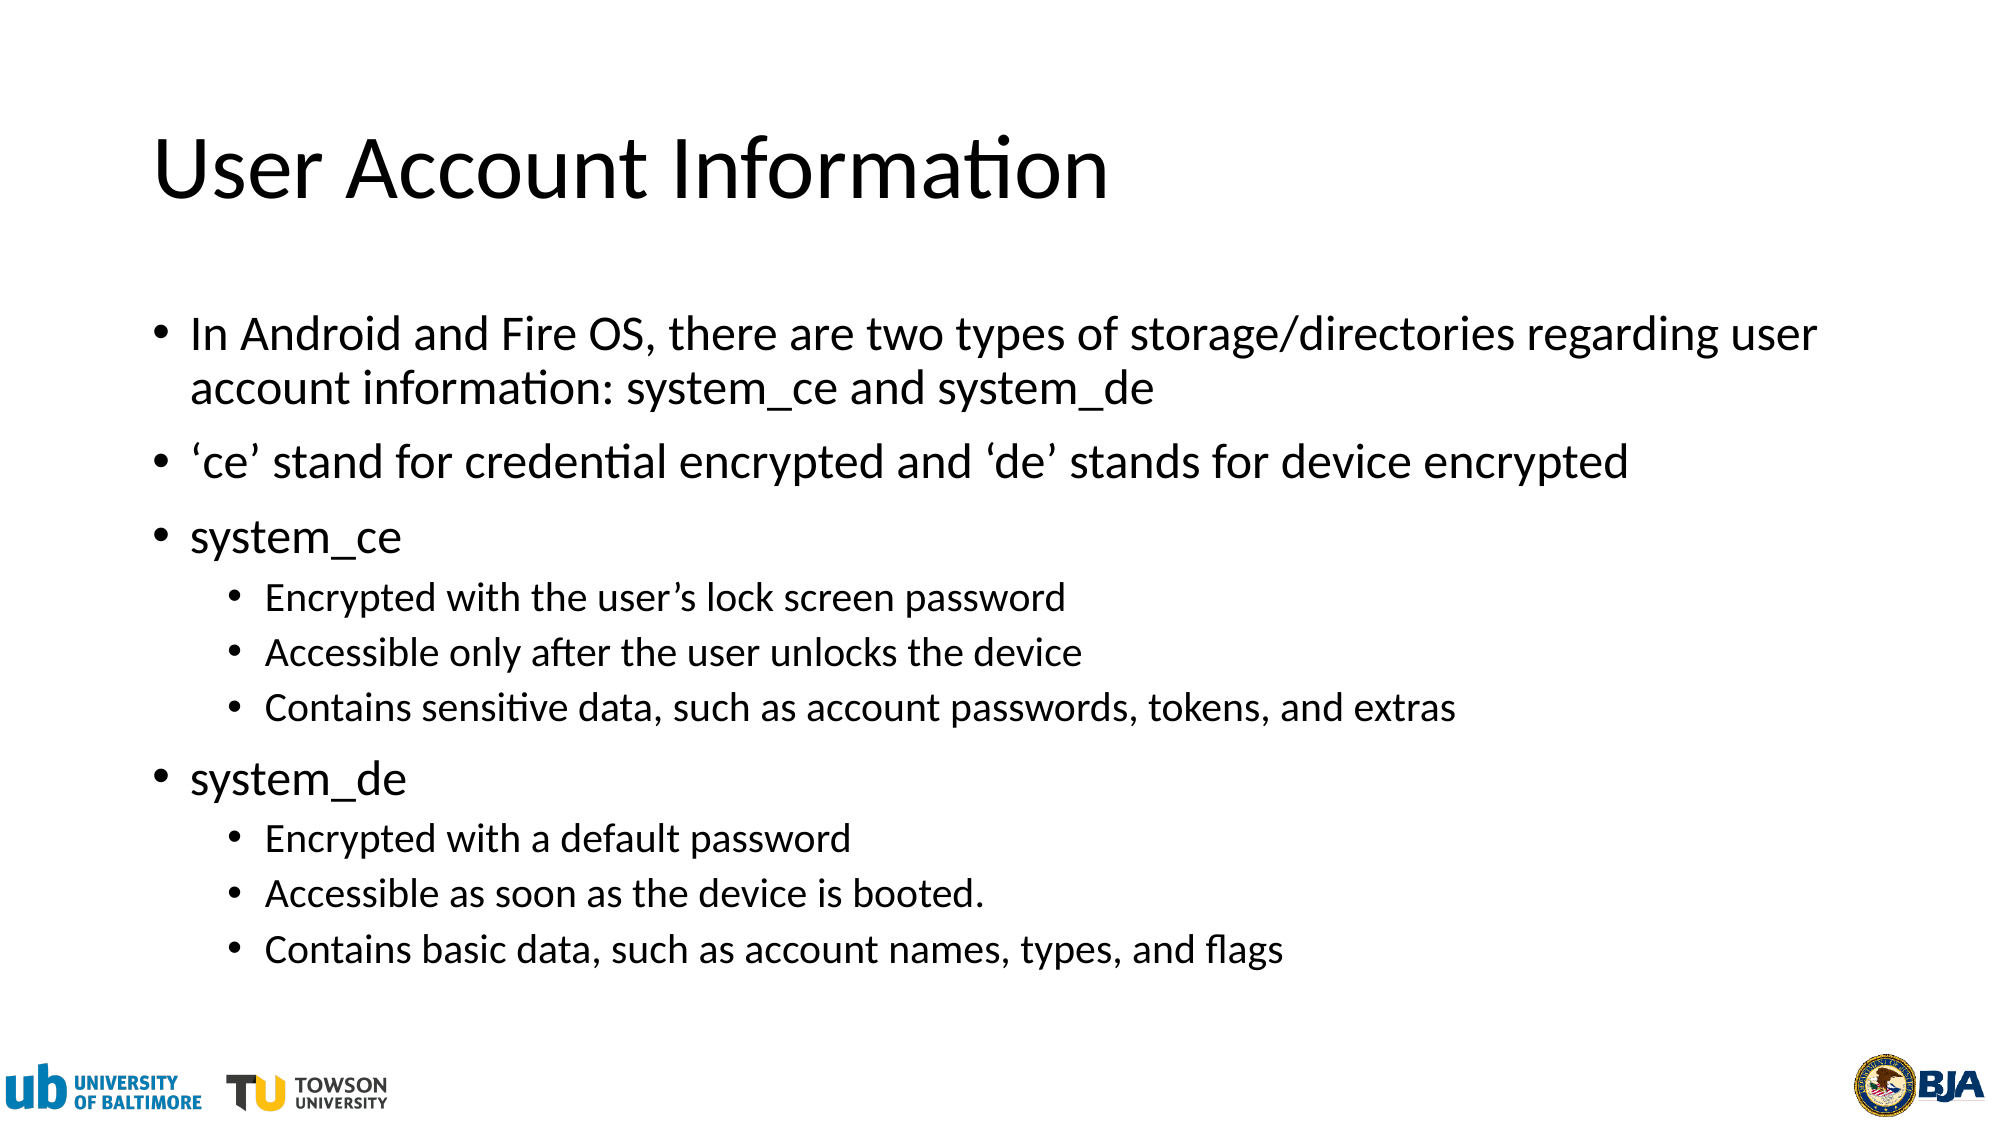

# User Account Information
In Android and Fire OS, there are two types of storage/directories regarding user account information: system_ce and system_de
‘ce’ stand for credential encrypted and ‘de’ stands for device encrypted
system_ce
Encrypted with the user’s lock screen password
Accessible only after the user unlocks the device
Contains sensitive data, such as account passwords, tokens, and extras
system_de
Encrypted with a default password
Accessible as soon as the device is booted.
Contains basic data, such as account names, types, and flags